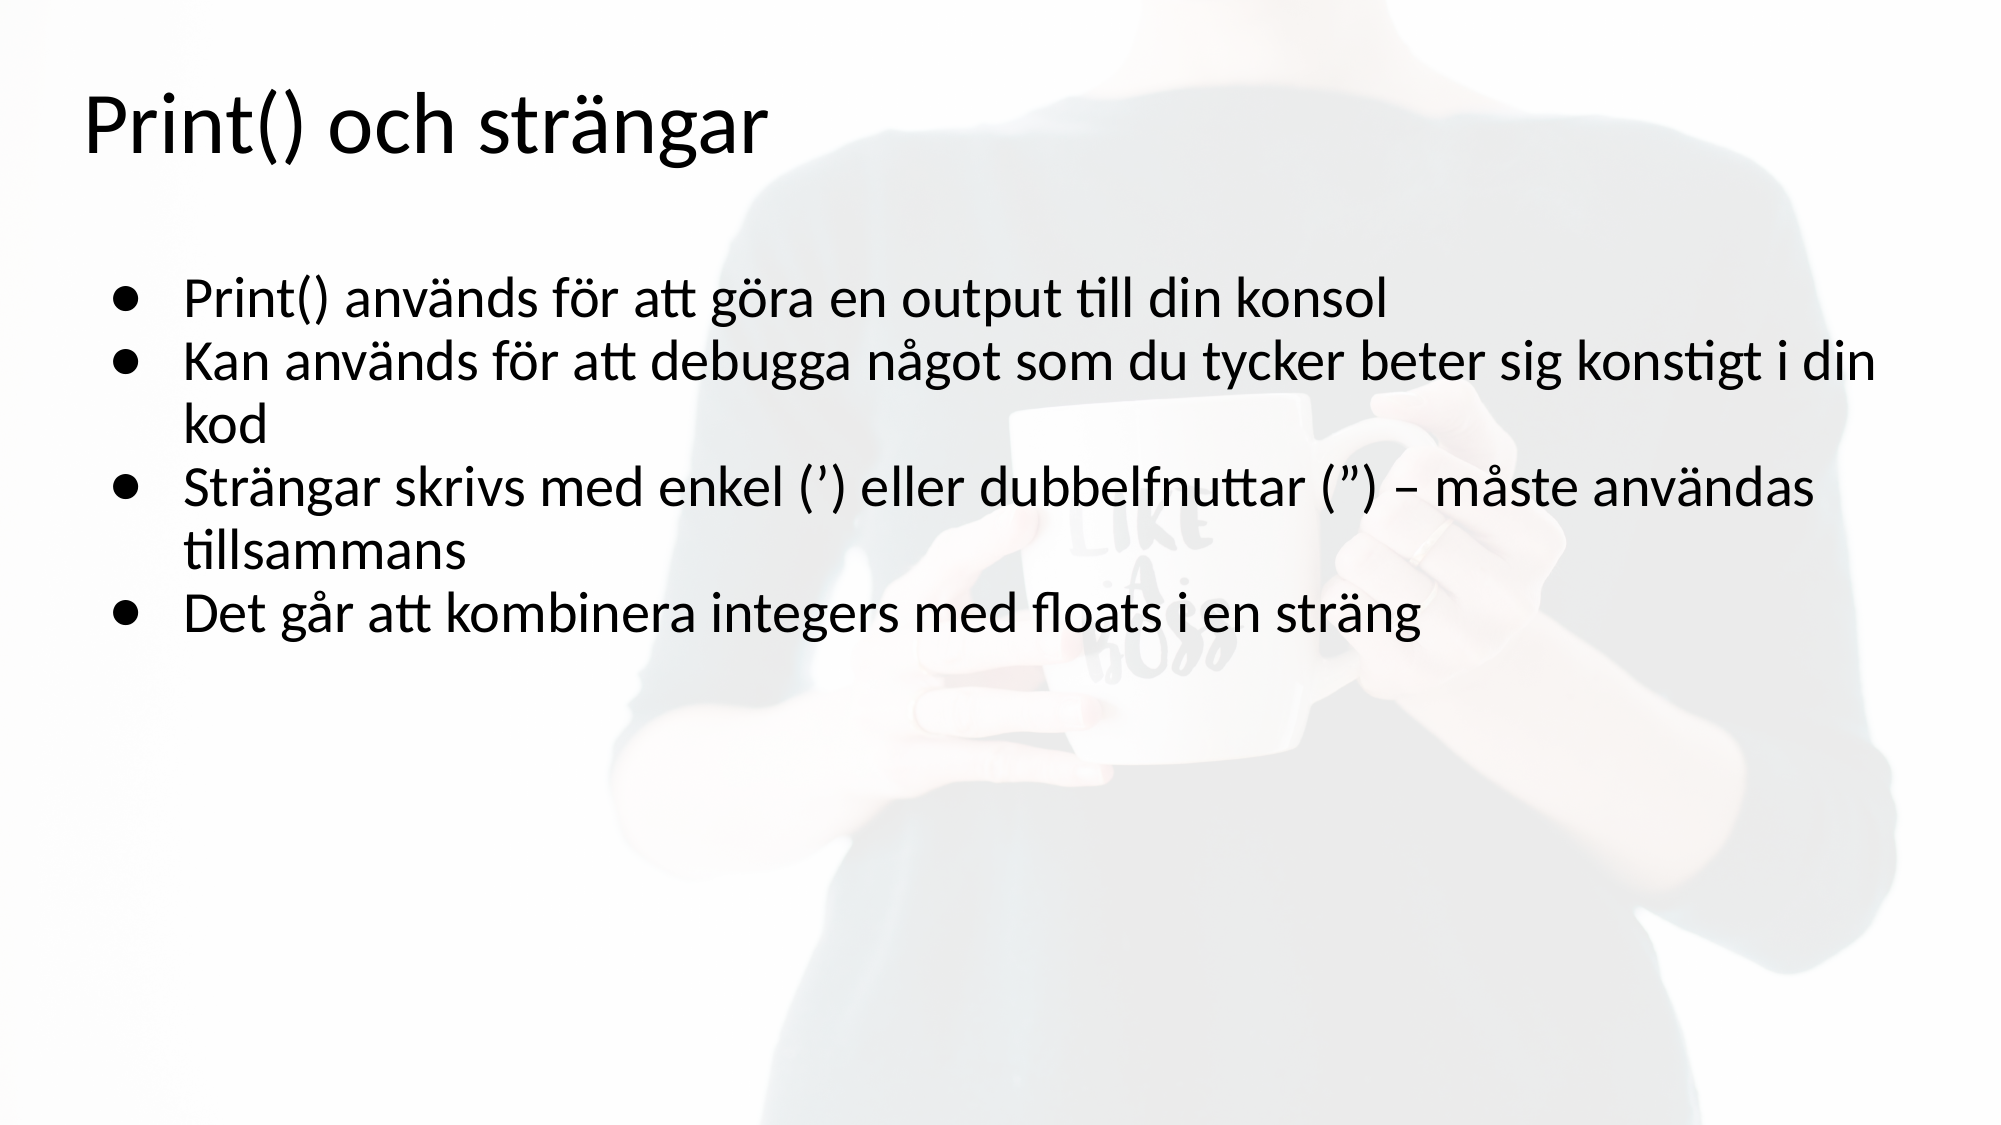

# Print() och strängar

Print() används för att göra en output till din konsol
Kan används för att debugga något som du tycker beter sig konstigt i din kod
Strängar skrivs med enkel (’) eller dubbelfnuttar (”) – måste användas tillsammans
Det går att kombinera integers med floats i en sträng